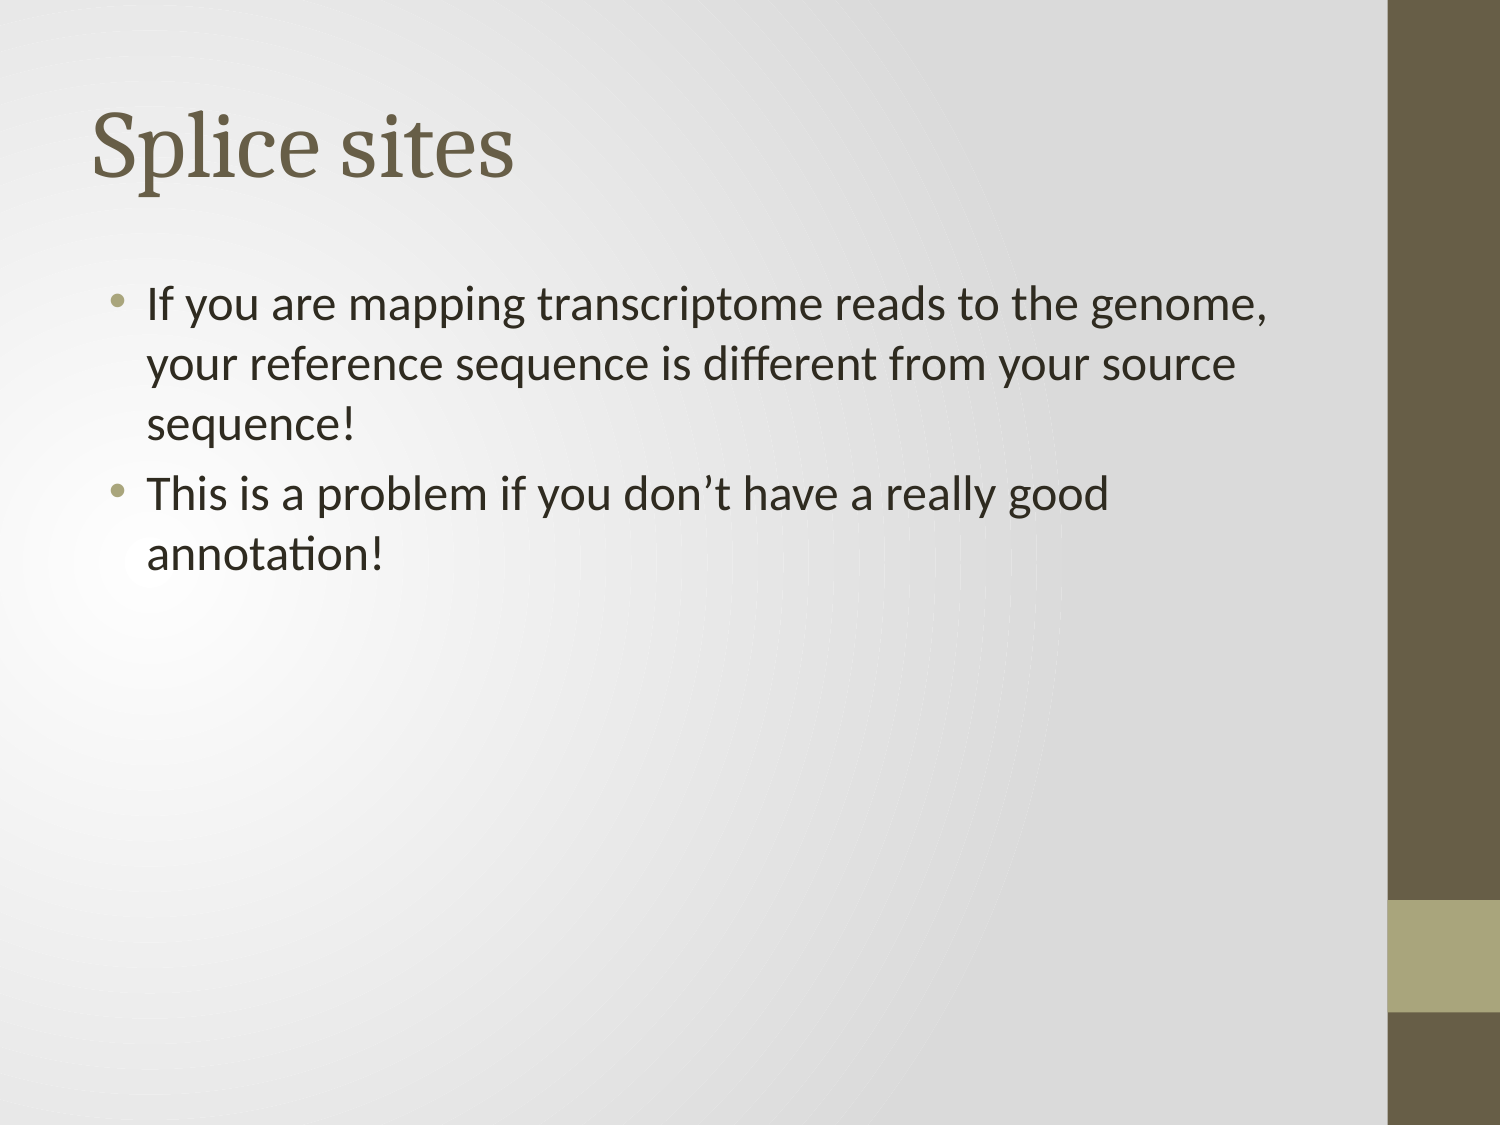

# Splice sites
If you are mapping transcriptome reads to the genome, your reference sequence is different from your source sequence!
This is a problem if you don’t have a really good annotation!